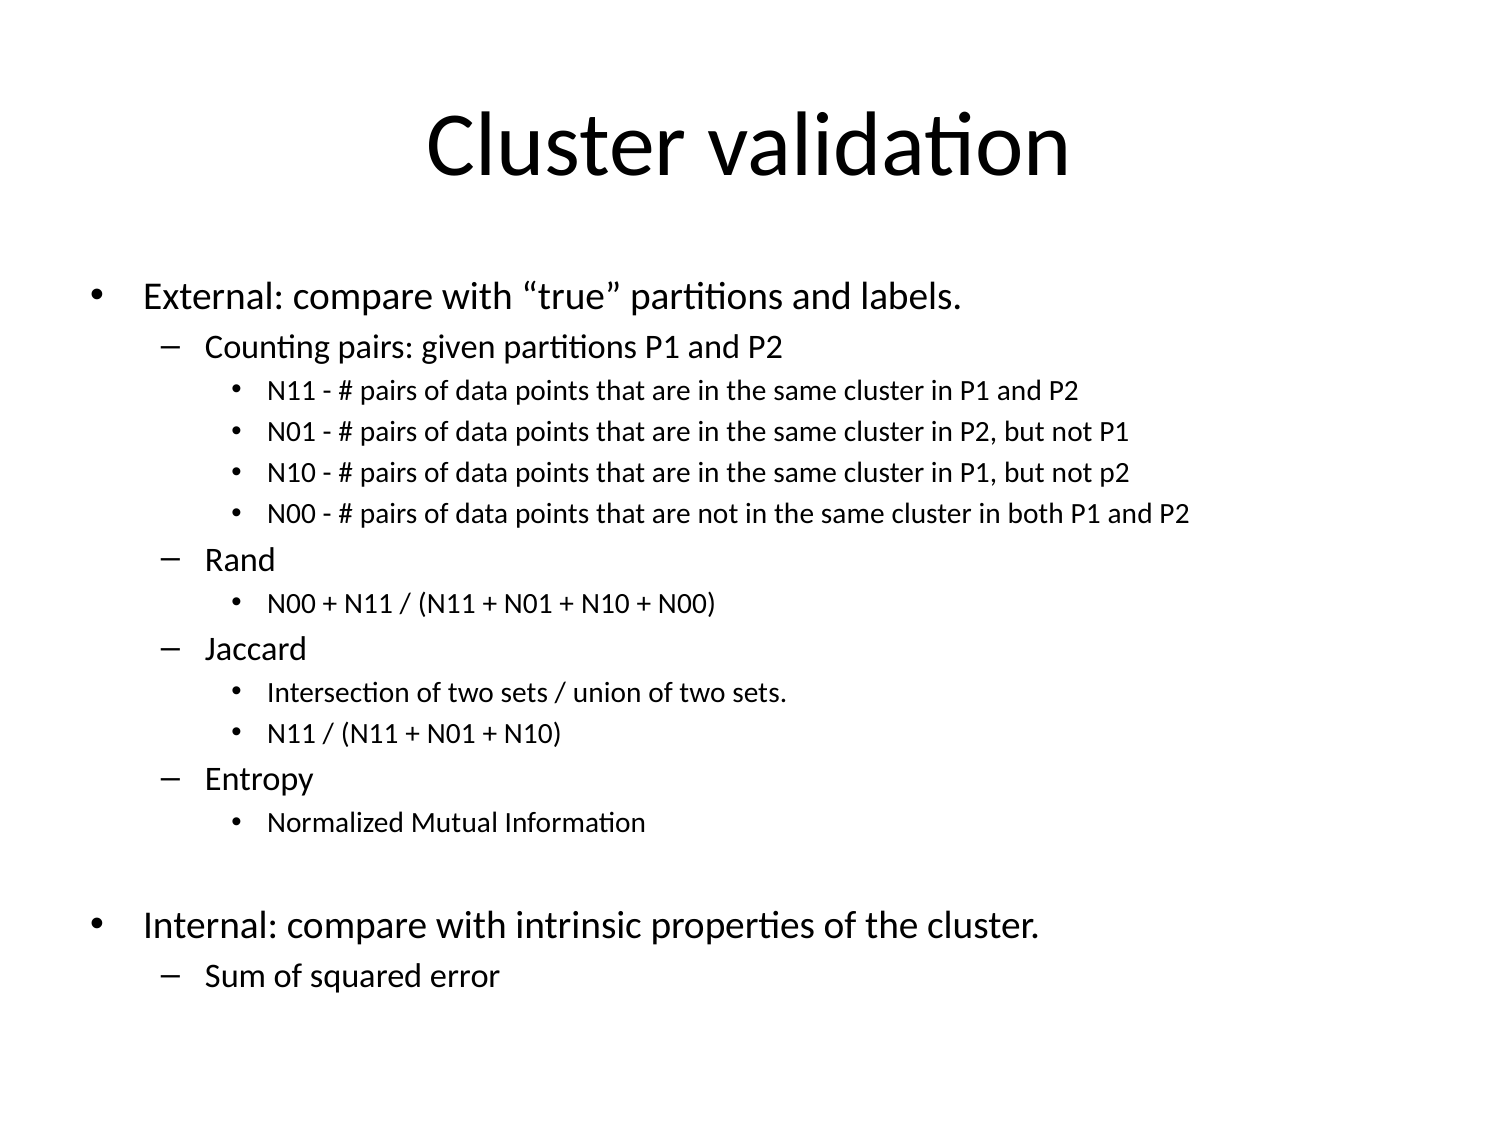

# Cluster validation
External: compare with “true” partitions and labels.
Counting pairs: given partitions P1 and P2
N11 - # pairs of data points that are in the same cluster in P1 and P2
N01 - # pairs of data points that are in the same cluster in P2, but not P1
N10 - # pairs of data points that are in the same cluster in P1, but not p2
N00 - # pairs of data points that are not in the same cluster in both P1 and P2
Rand
N00 + N11 / (N11 + N01 + N10 + N00)
Jaccard
Intersection of two sets / union of two sets.
N11 / (N11 + N01 + N10)
Entropy
Normalized Mutual Information

Internal: compare with intrinsic properties of the cluster.
Sum of squared error